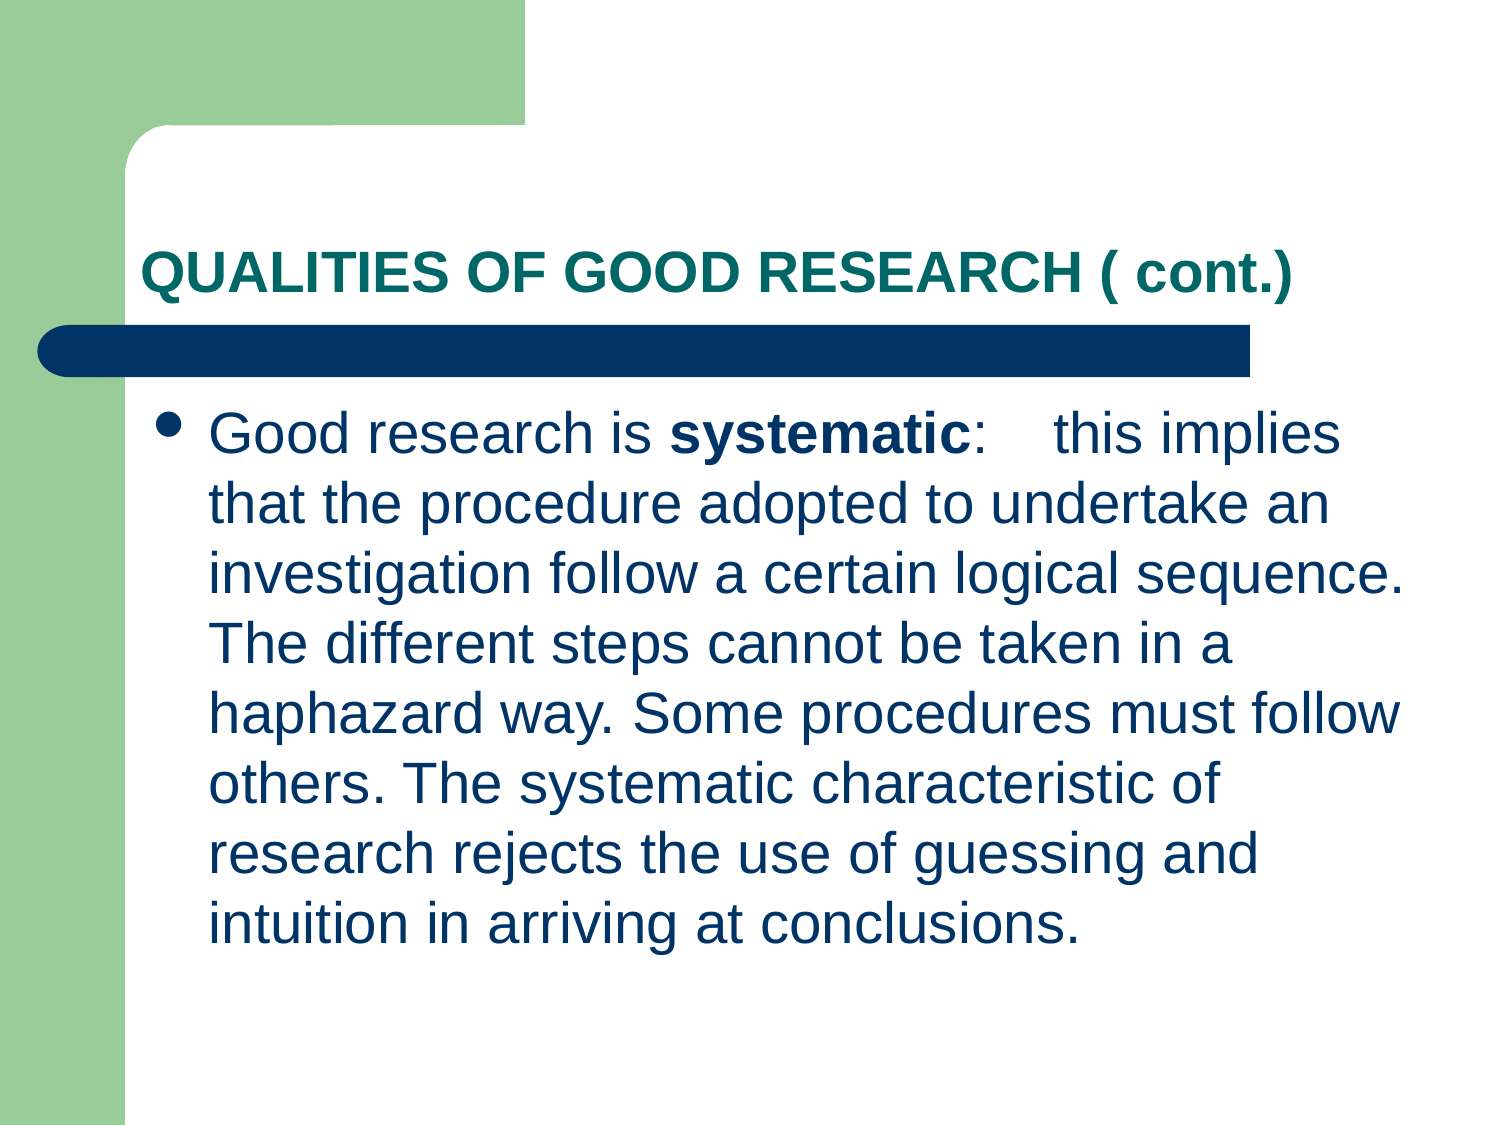

# QUALITIES OF GOOD RESEARCH ( cont.)
Good research is systematic:    this implies that the procedure adopted to undertake an investigation follow a certain logical sequence. The different steps cannot be taken in a haphazard way. Some procedures must follow others. The systematic characteristic of research rejects the use of guessing and intuition in arriving at conclusions.